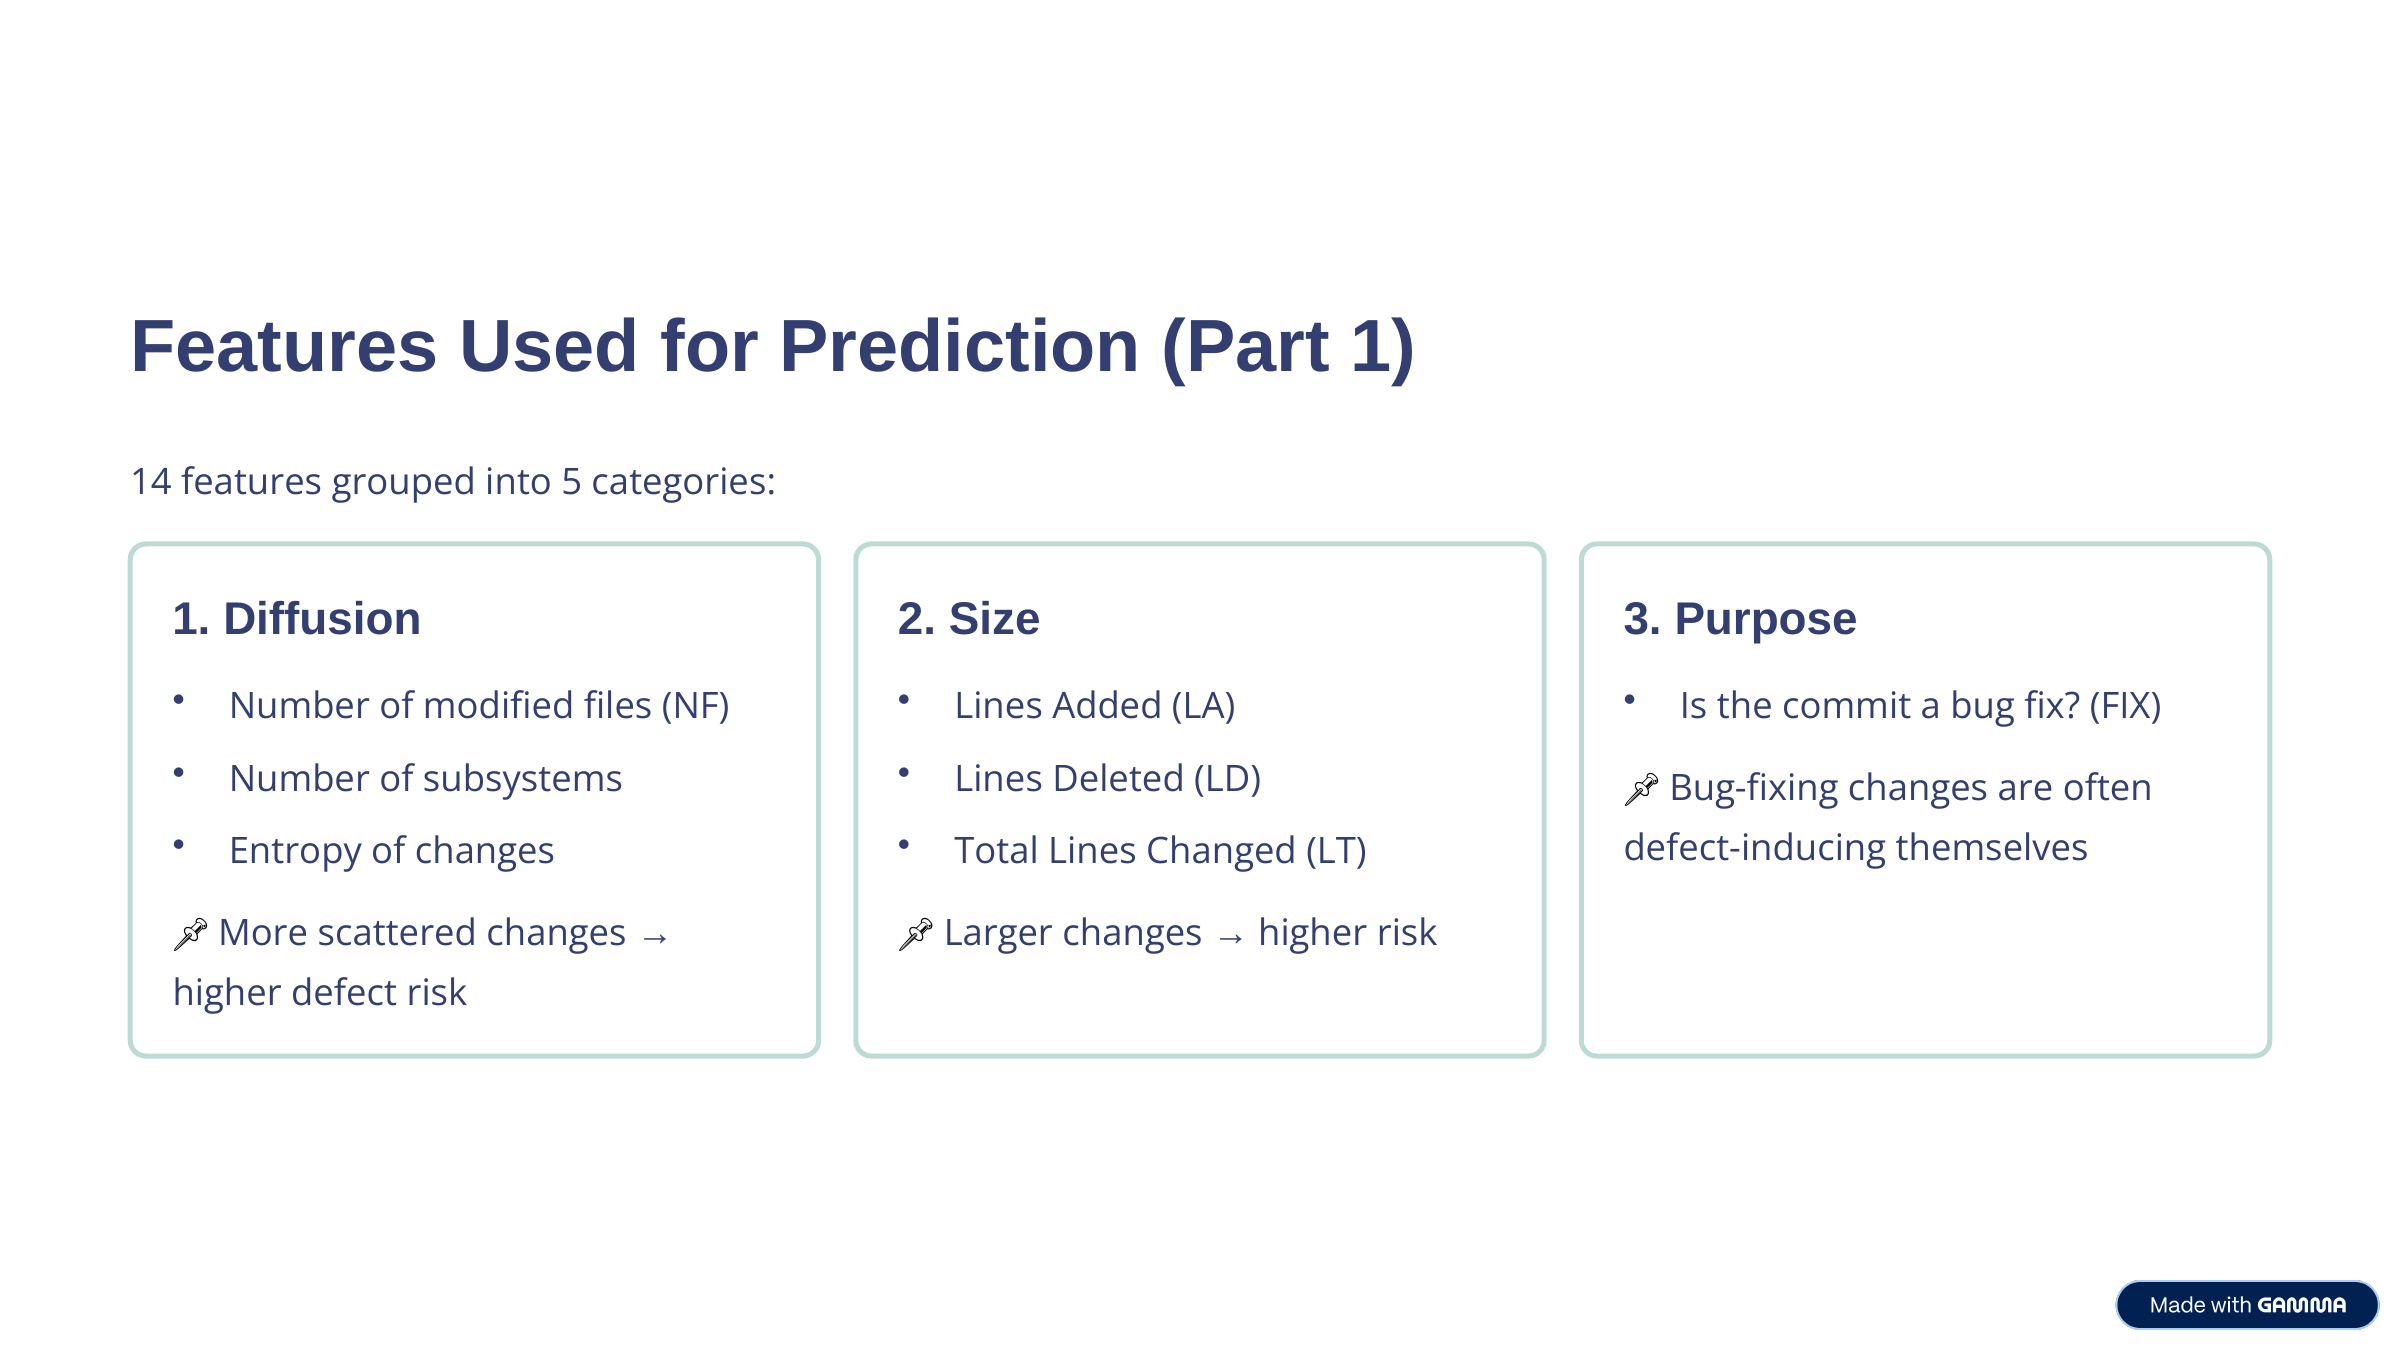

Features Used for Prediction (Part 1)
14 features grouped into 5 categories:

1. Diffusion
2. Size
3. Purpose
Number of modified files (NF)
Lines Added (LA)
Is the commit a bug fix? (FIX)
Number of subsystems
Lines Deleted (LD)
📌 Bug-fixing changes are often defect-inducing themselves
Entropy of changes
Total Lines Changed (LT)
📌 More scattered changes → higher defect risk
📌 Larger changes → higher risk